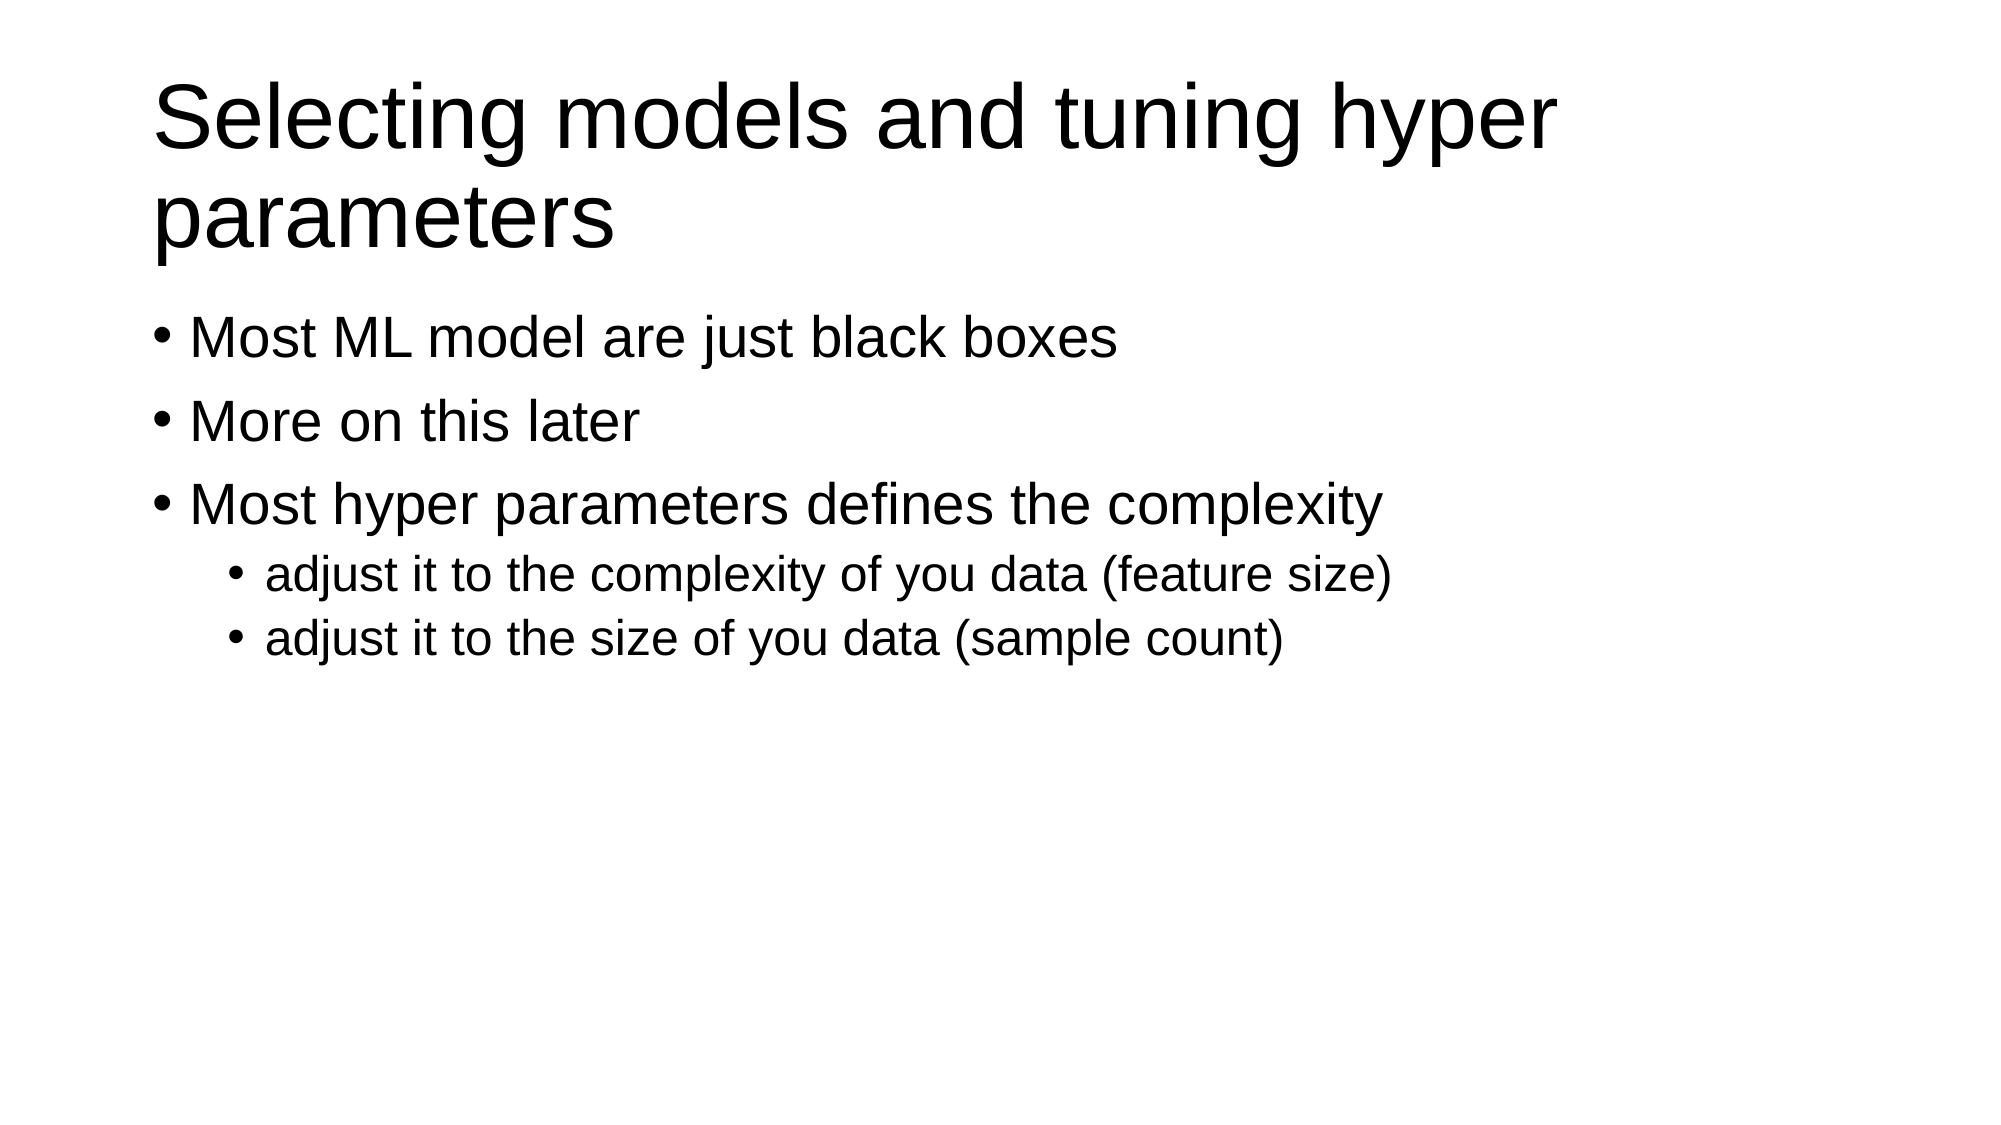

# Selecting models and tuning hyper parameters
Most ML model are just black boxes
More on this later
Most hyper parameters defines the complexity
adjust it to the complexity of you data (feature size)
adjust it to the size of you data (sample count)